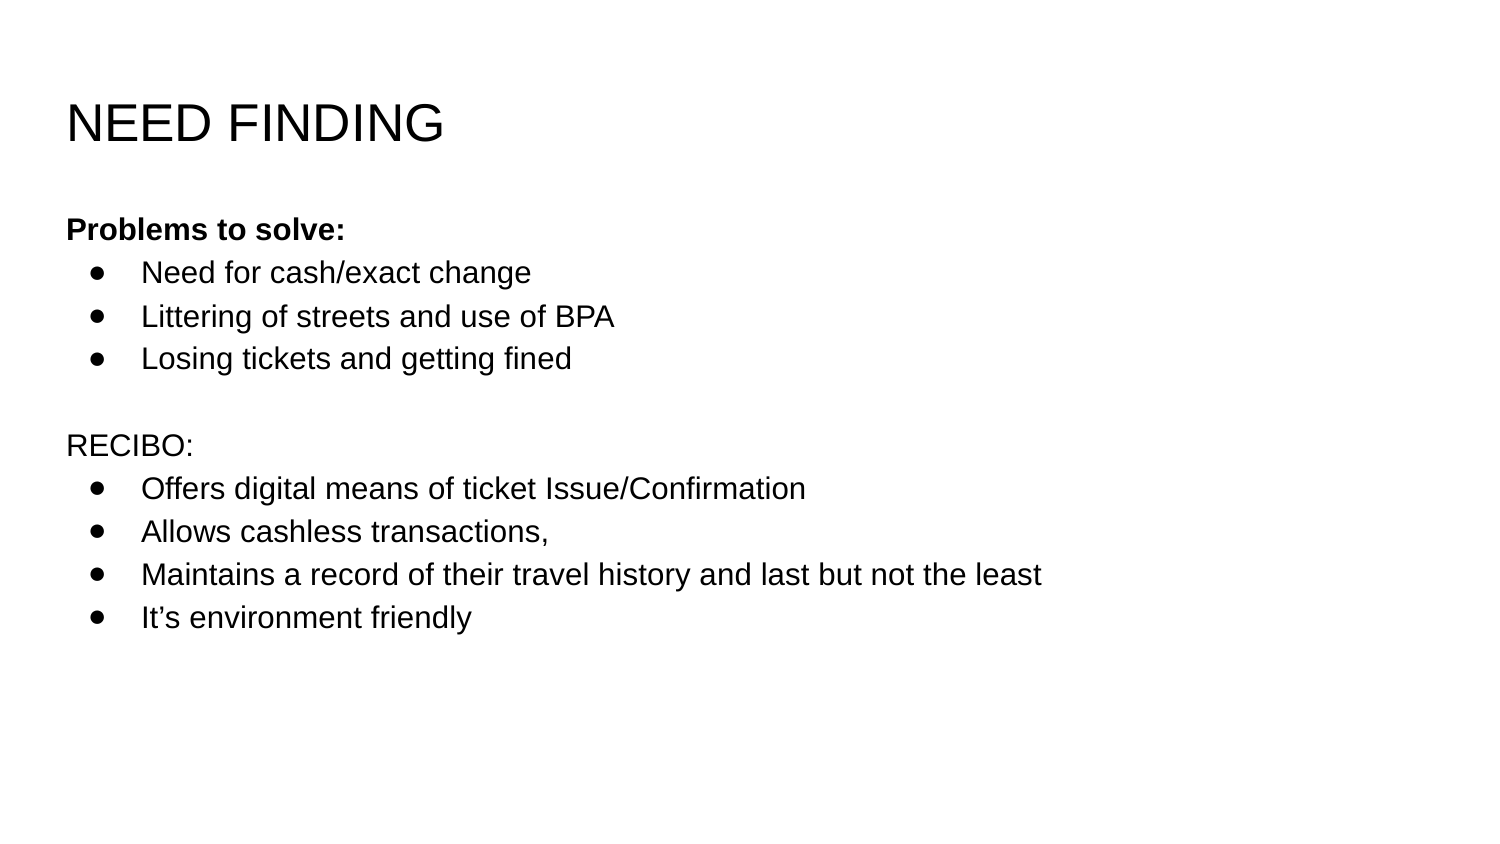

# NEED FINDING
Problems to solve:
Need for cash/exact change
Littering of streets and use of BPA
Losing tickets and getting fined

RECIBO:
Offers digital means of ticket Issue/Confirmation
Allows cashless transactions,
Maintains a record of their travel history and last but not the least
It’s environment friendly